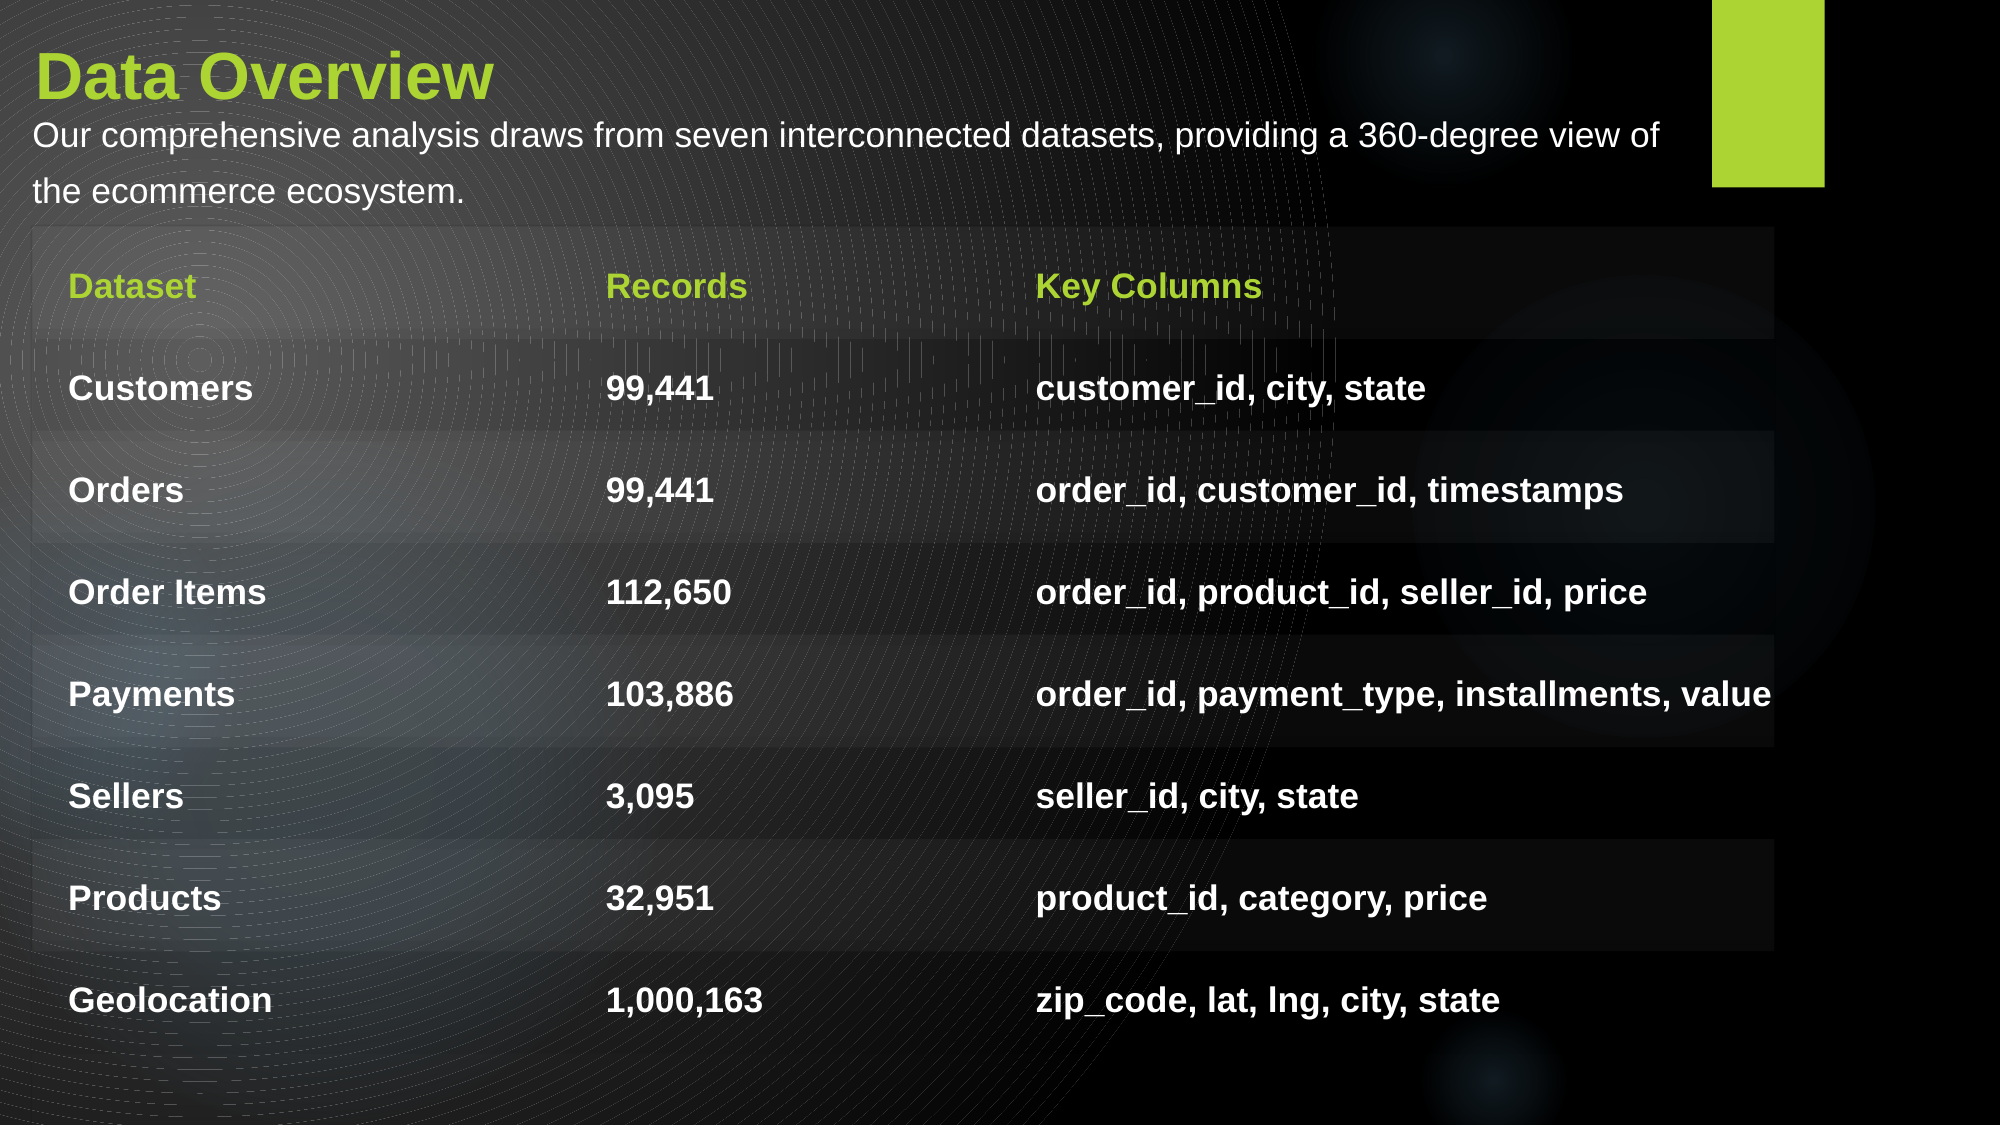

Data Overview
Our comprehensive analysis draws from seven interconnected datasets, providing a 360-degree view of the ecommerce ecosystem.

Dataset
Records
Key Columns

Customers
99,441
customer_id, city, state

Orders
99,441
order_id, customer_id, timestamps

Order Items
112,650
order_id, product_id, seller_id, price

Payments
103,886
order_id, payment_type, installments, value

Sellers
3,095
seller_id, city, state

Products
32,951
product_id, category, price

Geolocation
1,000,163
zip_code, lat, lng, city, state